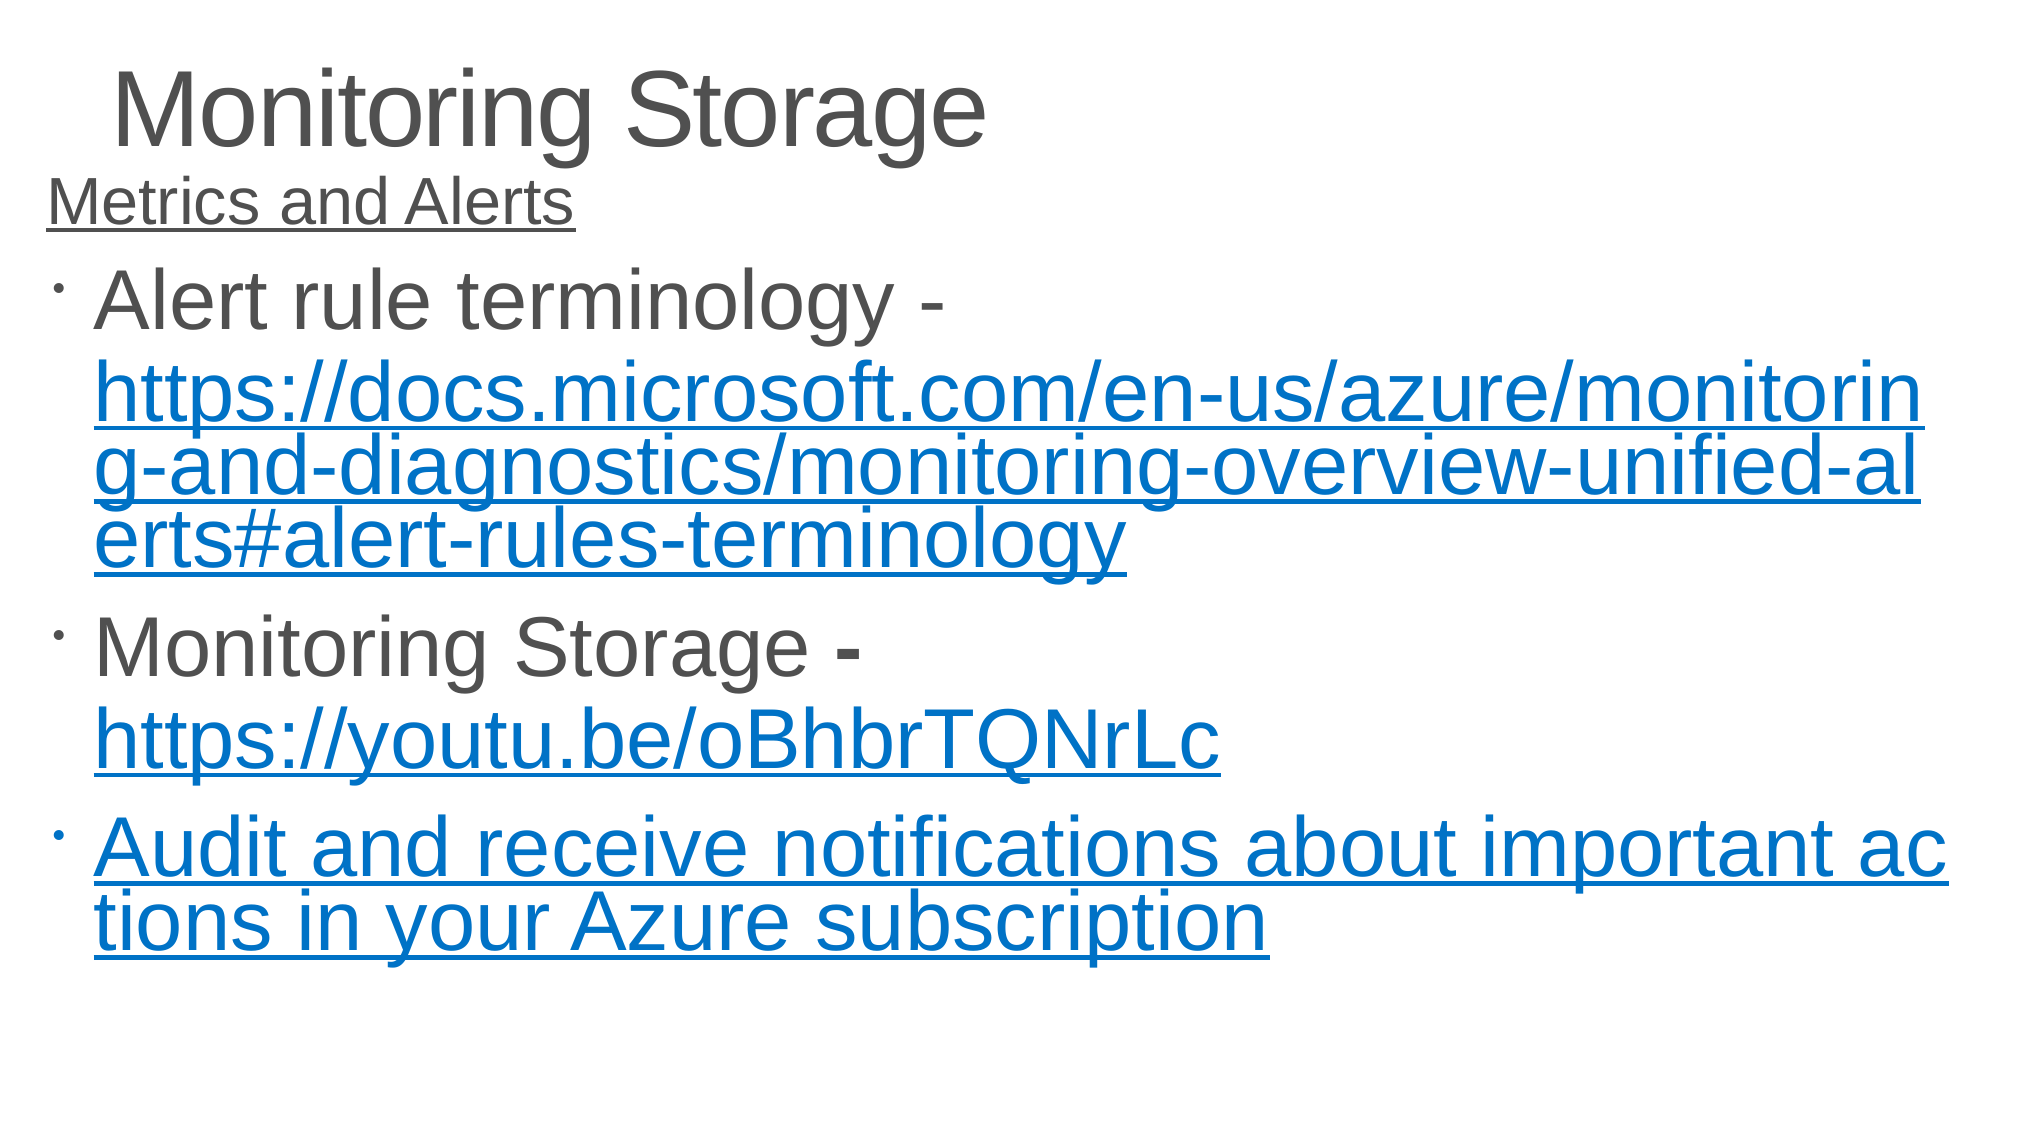

# Monitoring Storage
Metrics and Alerts
Alert rule terminology - https://docs.microsoft.com/en-us/azure/monitoring-and-diagnostics/monitoring-overview-unified-alerts#alert-rules-terminology
Monitoring Storage - https://youtu.be/oBhbrTQNrLc
Audit and receive notifications about important actions in your Azure subscription